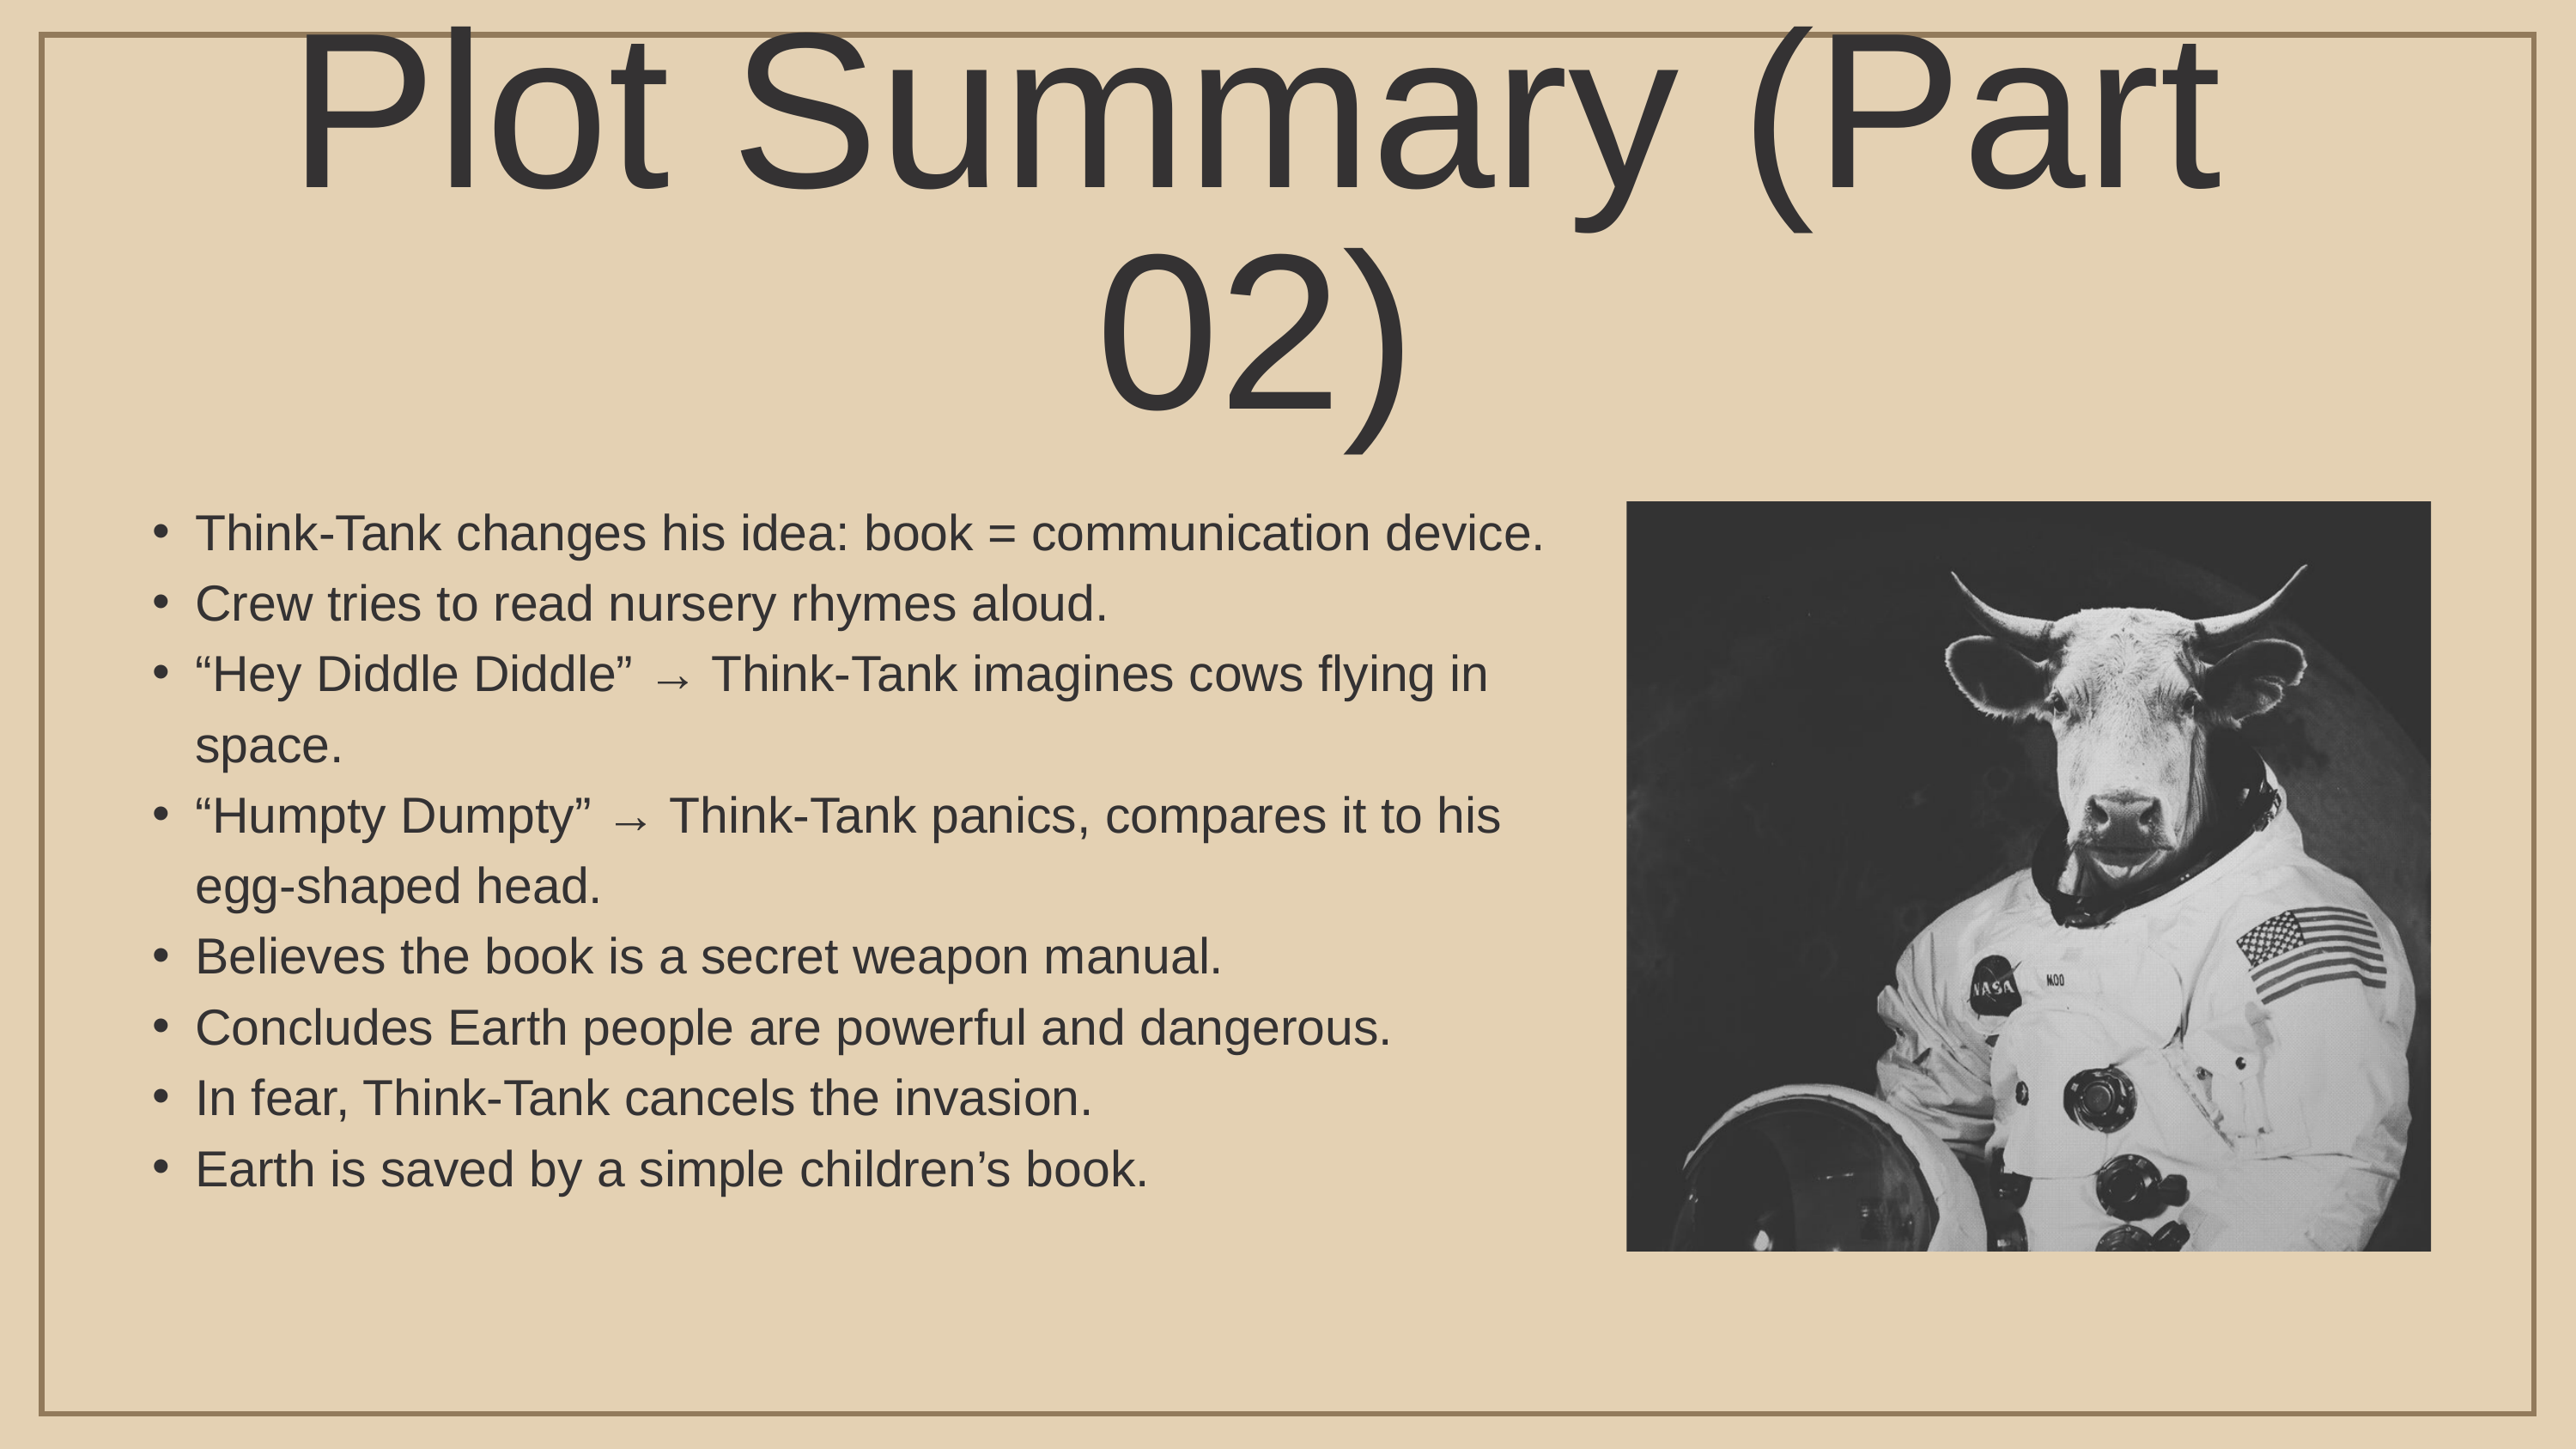

Plot Summary (Part 02)

Think-Tank changes his idea: book = communication device.
Crew tries to read nursery rhymes aloud.
“Hey Diddle Diddle” → Think-Tank imagines cows flying in space.
“Humpty Dumpty” → Think-Tank panics, compares it to his egg-shaped head.
Believes the book is a secret weapon manual.
Concludes Earth people are powerful and dangerous.
In fear, Think-Tank cancels the invasion.
Earth is saved by a simple children’s book.